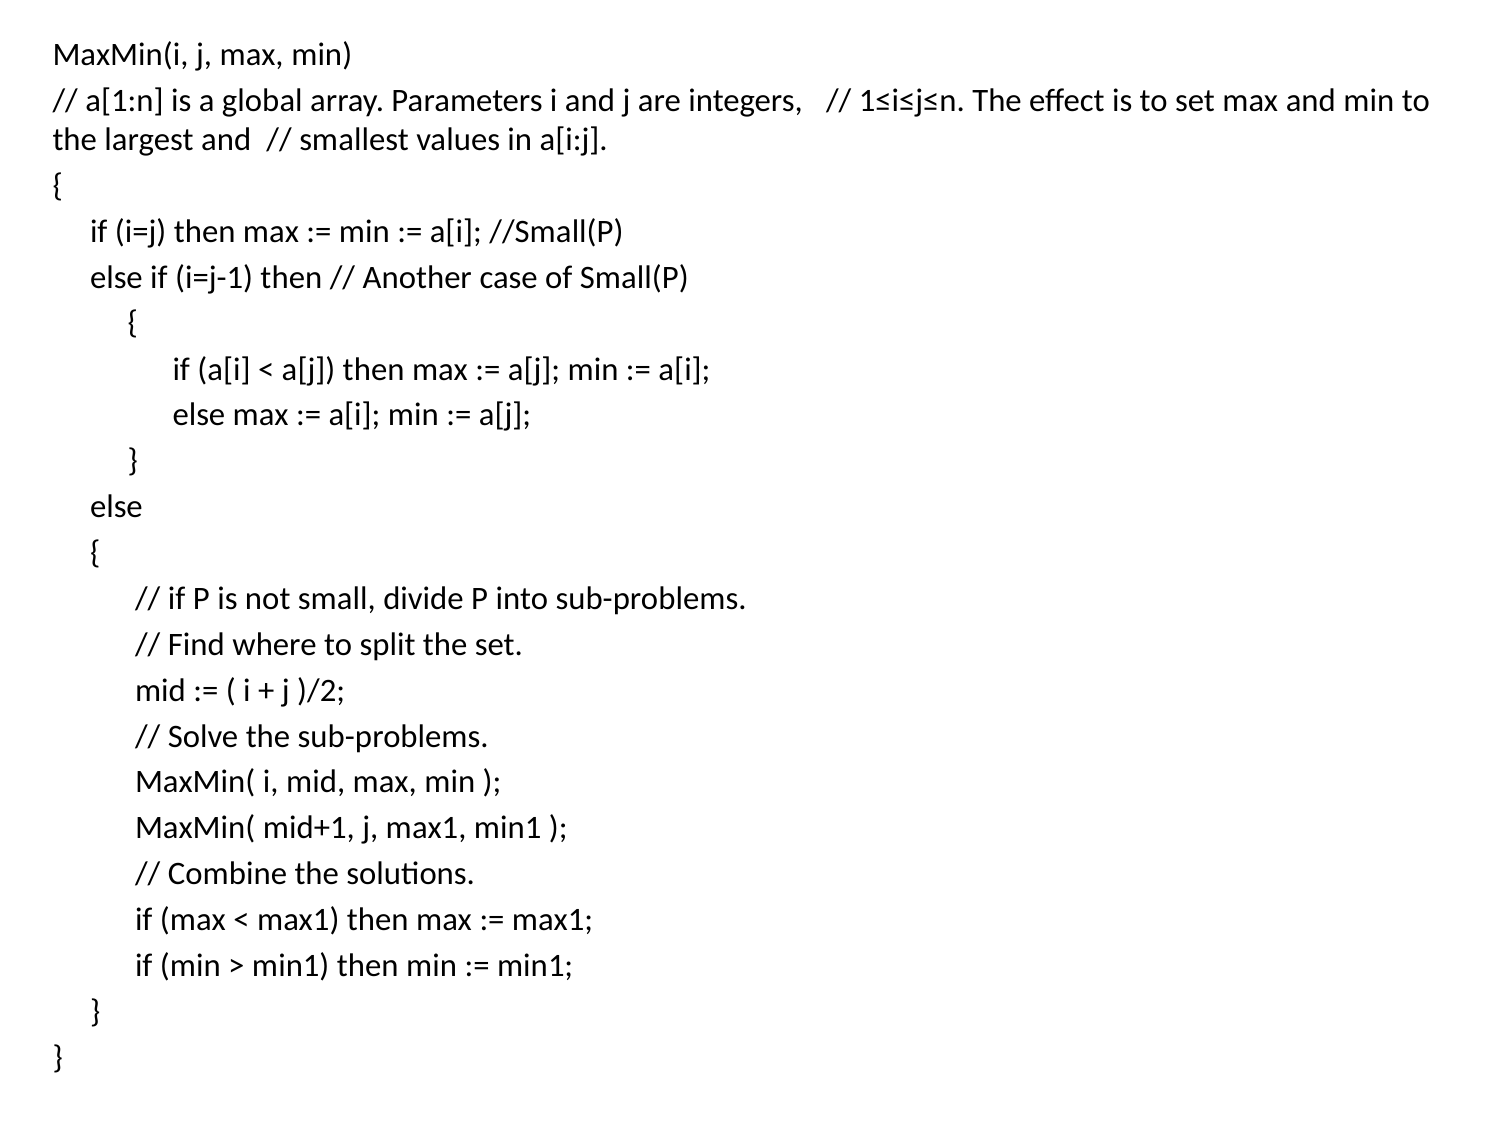

MaxMin(i, j, max, min)
// a[1:n] is a global array. Parameters i and j are integers,   // 1≤i≤j≤n. The effect is to set max and min to the largest and  // smallest values in a[i:j].
{
     if (i=j) then max := min := a[i]; //Small(P)
     else if (i=j-1) then // Another case of Small(P)
          {
                if (a[i] < a[j]) then max := a[j]; min := a[i];
                else max := a[i]; min := a[j];
          }
     else
     {
           // if P is not small, divide P into sub-problems.
           // Find where to split the set.
           mid := ( i + j )/2;
           // Solve the sub-problems.
           MaxMin( i, mid, max, min );
           MaxMin( mid+1, j, max1, min1 );
           // Combine the solutions.
           if (max < max1) then max := max1;
           if (min > min1) then min := min1;
     }
}